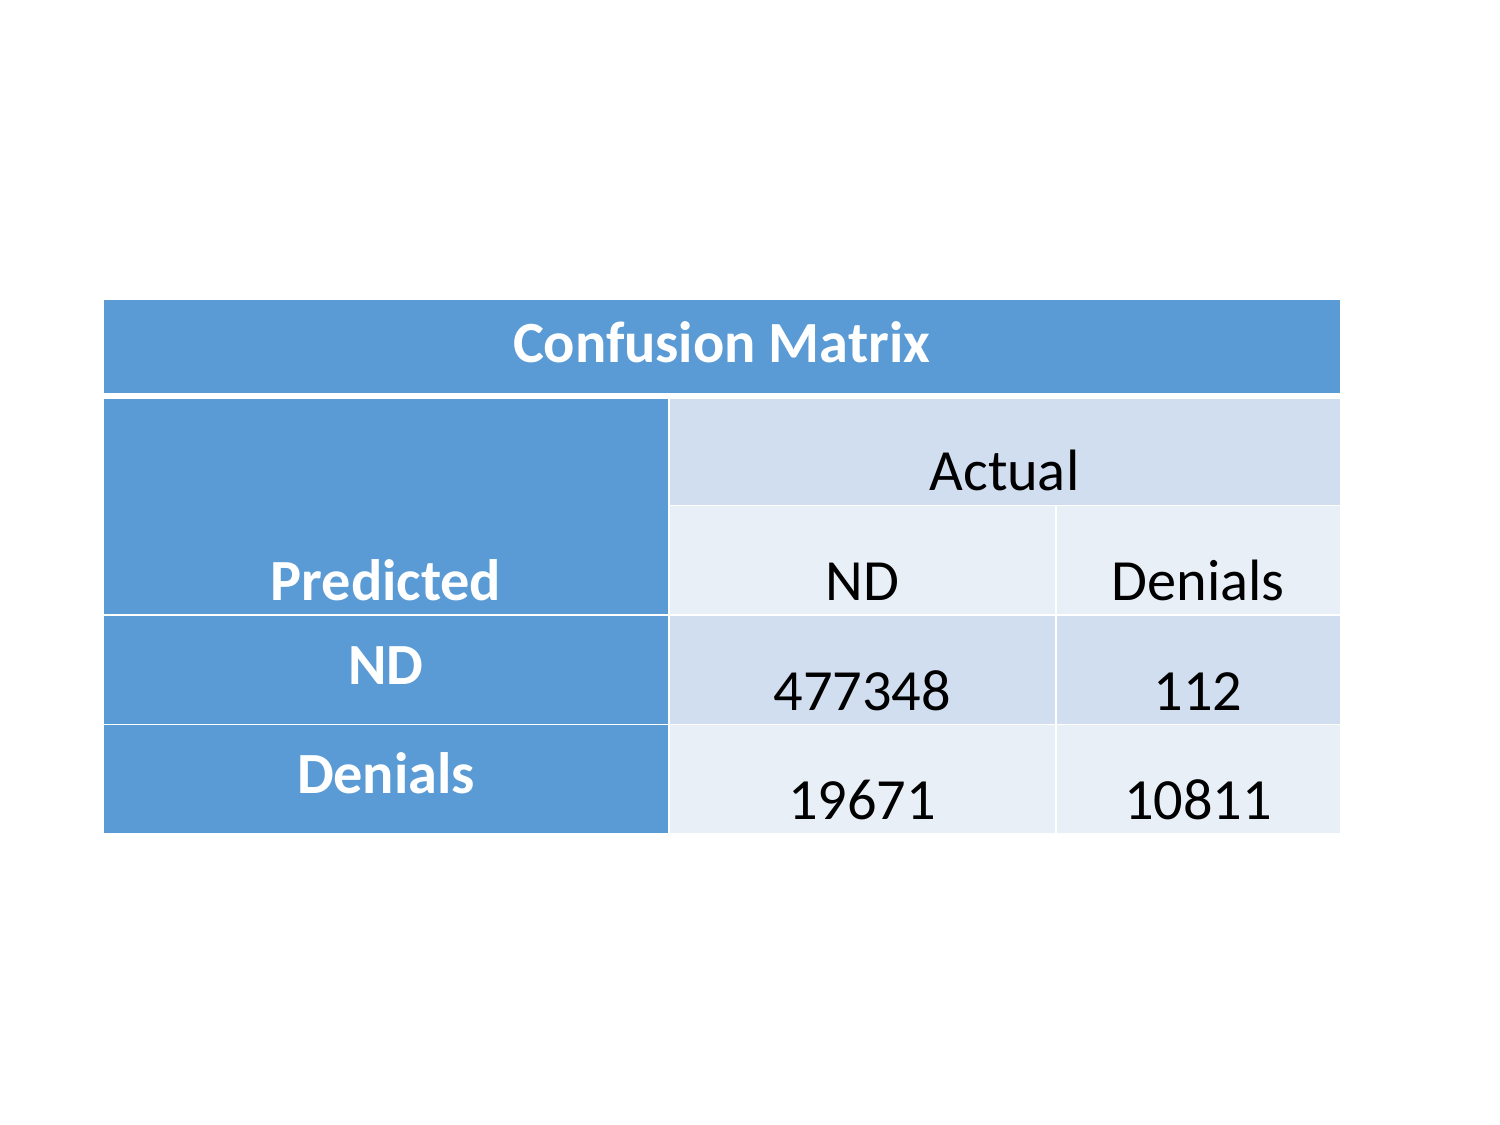

#
| Confusion Matrix |  |  |
| --- | --- | --- |
| Predicted | Actual |  |
|  | ND | Denials |
| ND | 477348 | 112 |
| Denials | 19671 | 10811 |